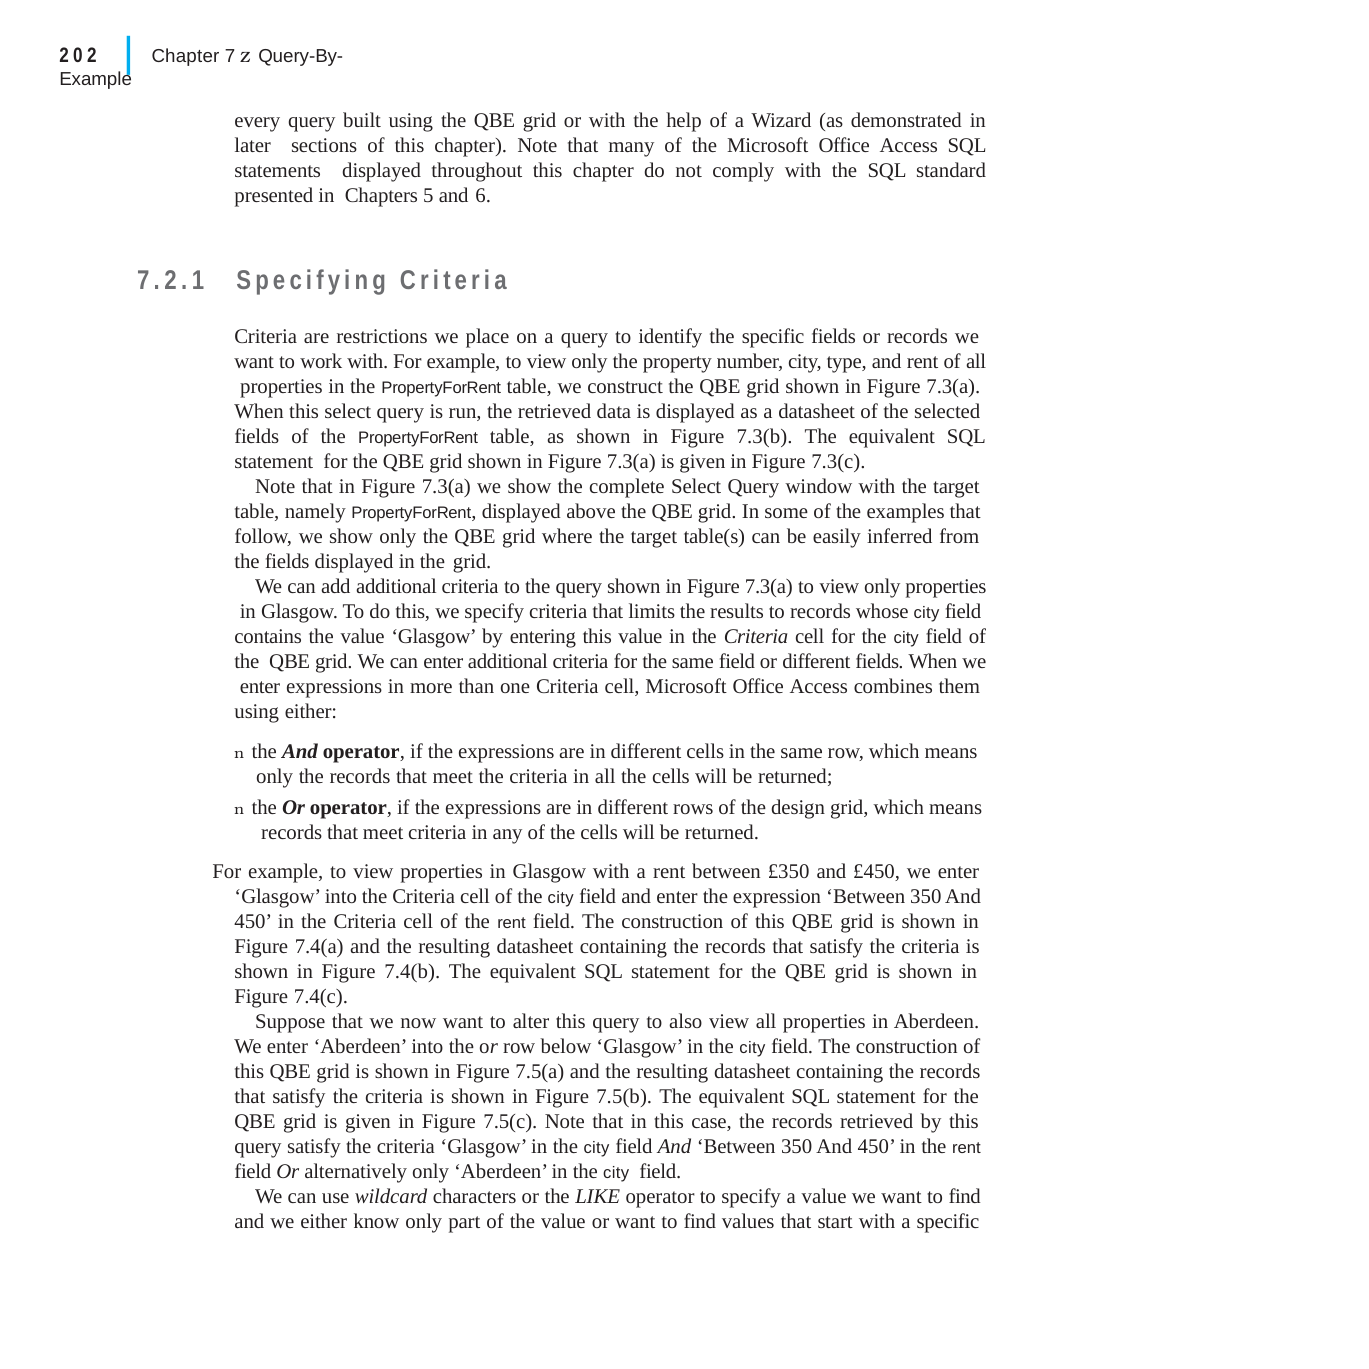

|
202	Chapter 7 z Query-By-Example
every query built using the QBE grid or with the help of a Wizard (as demonstrated in later  sections of this chapter). Note that many of the Microsoft Office Access SQL statements  displayed throughout this chapter do not comply with the SQL standard presented in  Chapters 5 and 6.

7.2.1	Specifying Criteria
Criteria are restrictions we place on a query to identify the specific fields or records we  want to work with. For example, to view only the property number, city, type, and rent of all  properties in the PropertyForRent table, we construct the QBE grid shown in Figure 7.3(a).  When this select query is run, the retrieved data is displayed as a datasheet of the selected  fields of the PropertyForRent table, as shown in Figure 7.3(b). The equivalent SQL statement  for the QBE grid shown in Figure 7.3(a) is given in Figure 7.3(c).
Note that in Figure 7.3(a) we show the complete Select Query window with the target  table, namely PropertyForRent, displayed above the QBE grid. In some of the examples that  follow, we show only the QBE grid where the target table(s) can be easily inferred from  the fields displayed in the grid.
We can add additional criteria to the query shown in Figure 7.3(a) to view only properties  in Glasgow. To do this, we specify criteria that limits the results to records whose city field  contains the value ‘Glasgow’ by entering this value in the Criteria cell for the city field of the  QBE grid. We can enter additional criteria for the same field or different fields. When we  enter expressions in more than one Criteria cell, Microsoft Office Access combines them  using either:
n the And operator, if the expressions are in different cells in the same row, which means  only the records that meet the criteria in all the cells will be returned;
n the Or operator, if the expressions are in different rows of the design grid, which means  records that meet criteria in any of the cells will be returned.
For example, to view properties in Glasgow with a rent between £350 and £450, we enter  ‘Glasgow’ into the Criteria cell of the city field and enter the expression ‘Between 350 And  450’ in the Criteria cell of the rent field. The construction of this QBE grid is shown in  Figure 7.4(a) and the resulting datasheet containing the records that satisfy the criteria is  shown in Figure 7.4(b). The equivalent SQL statement for the QBE grid is shown in  Figure 7.4(c).
Suppose that we now want to alter this query to also view all properties in Aberdeen.  We enter ‘Aberdeen’ into the or row below ‘Glasgow’ in the city field. The construction of  this QBE grid is shown in Figure 7.5(a) and the resulting datasheet containing the records  that satisfy the criteria is shown in Figure 7.5(b). The equivalent SQL statement for the  QBE grid is given in Figure 7.5(c). Note that in this case, the records retrieved by this  query satisfy the criteria ‘Glasgow’ in the city field And ‘Between 350 And 450’ in the rent  field Or alternatively only ‘Aberdeen’ in the city field.
We can use wildcard characters or the LIKE operator to specify a value we want to find  and we either know only part of the value or want to find values that start with a specific